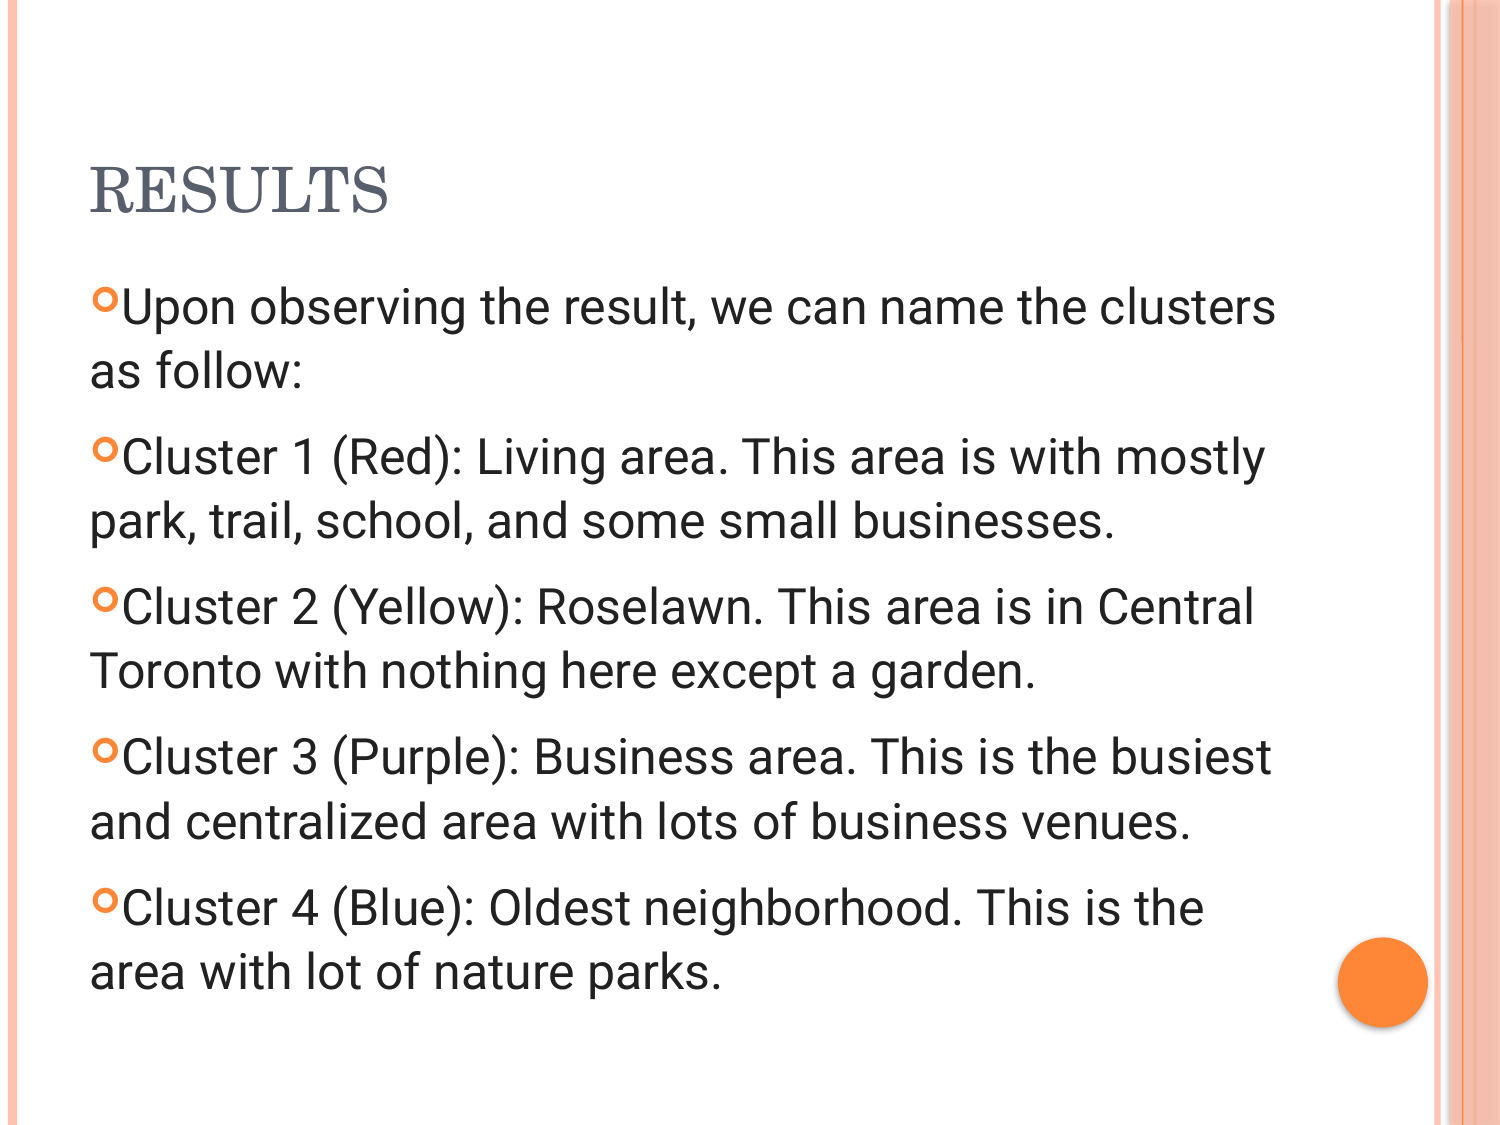

# Results
Upon observing the result, we can name the clusters as follow:
Cluster 1 (Red): Living area. This area is with mostly park, trail, school, and some small businesses.
Cluster 2 (Yellow): Roselawn. This area is in Central Toronto with nothing here except a garden.
Cluster 3 (Purple): Business area. This is the busiest and centralized area with lots of business venues.
Cluster 4 (Blue): Oldest neighborhood. This is the area with lot of nature parks.